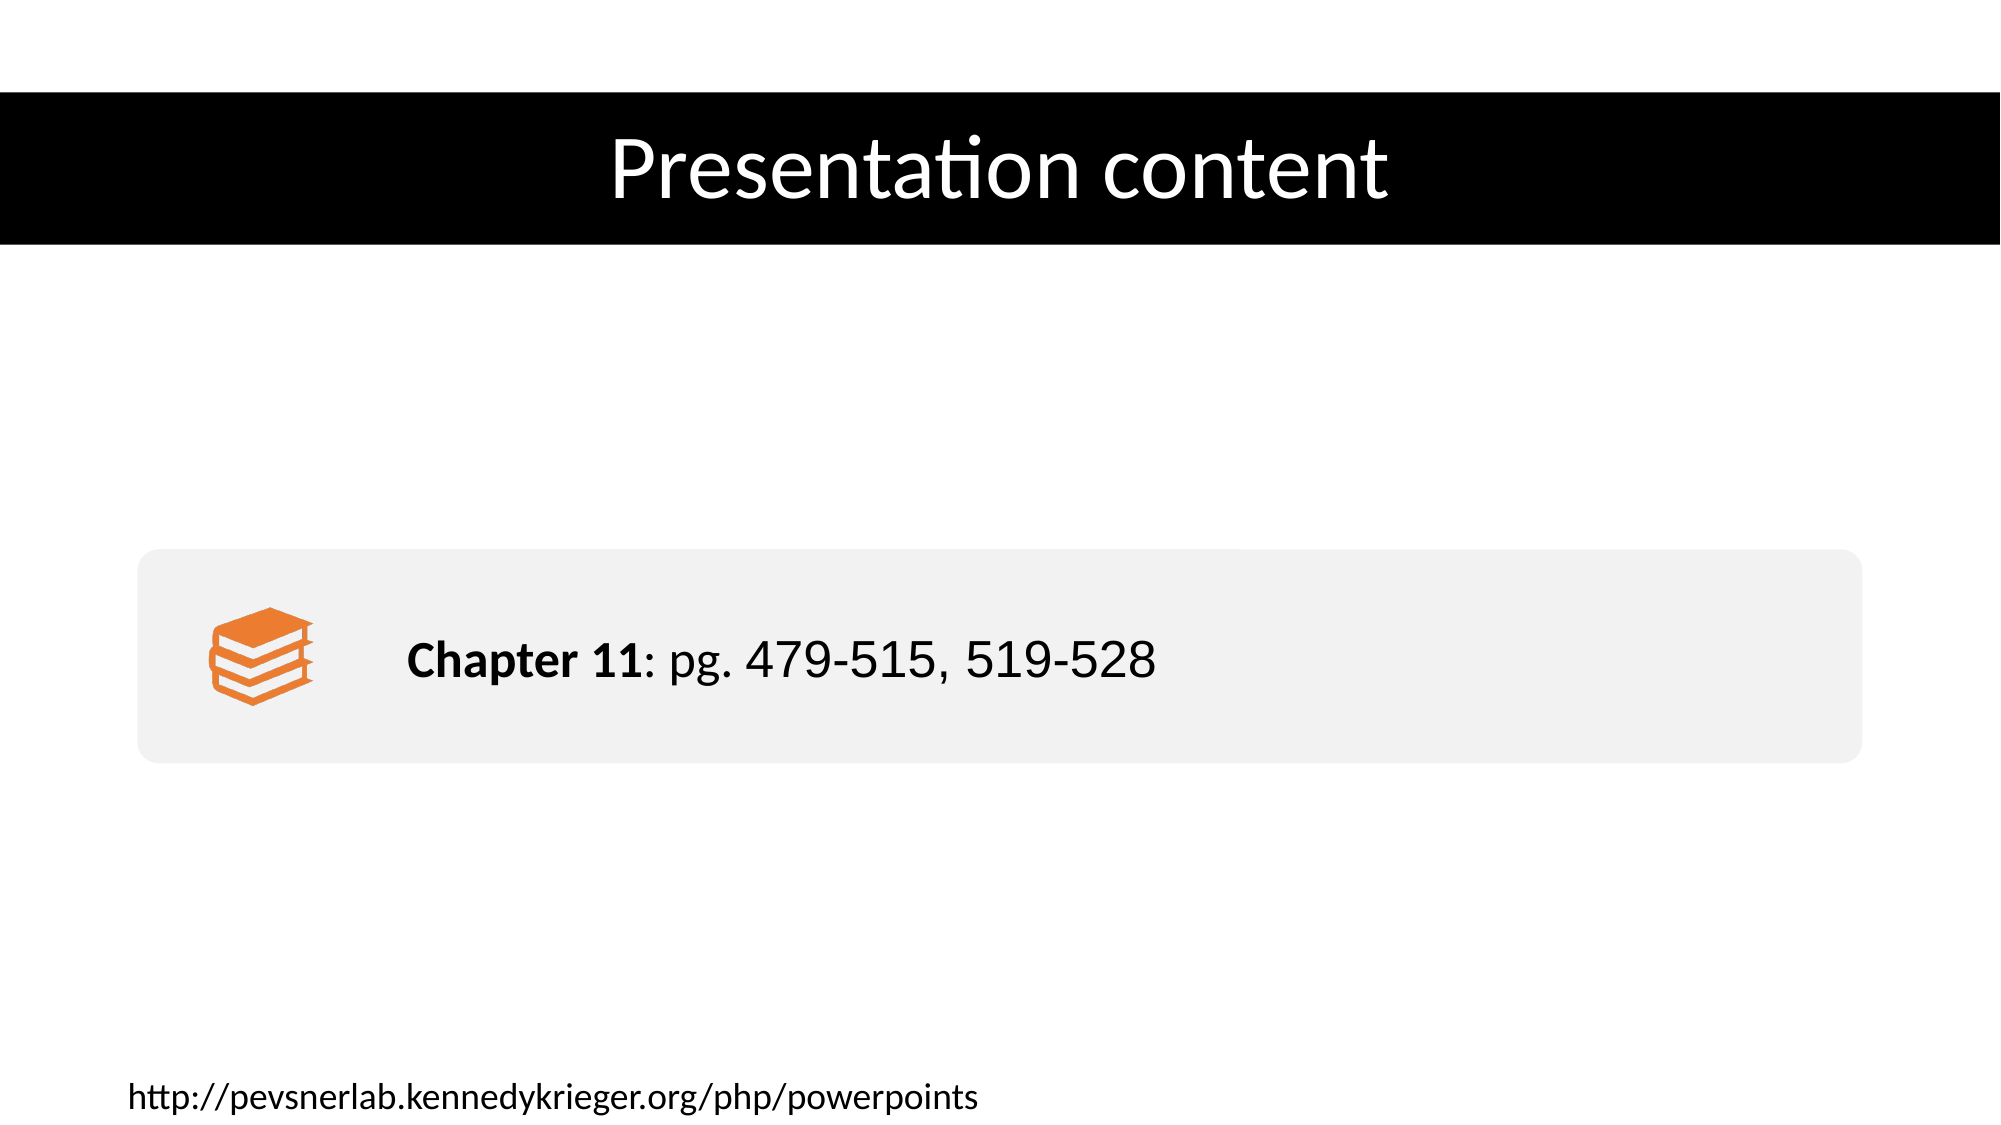

# Presentation content

Chapter 11: pg. 479-515, 519-528
http://pevsnerlab.kennedykrieger.org/php/powerpoints